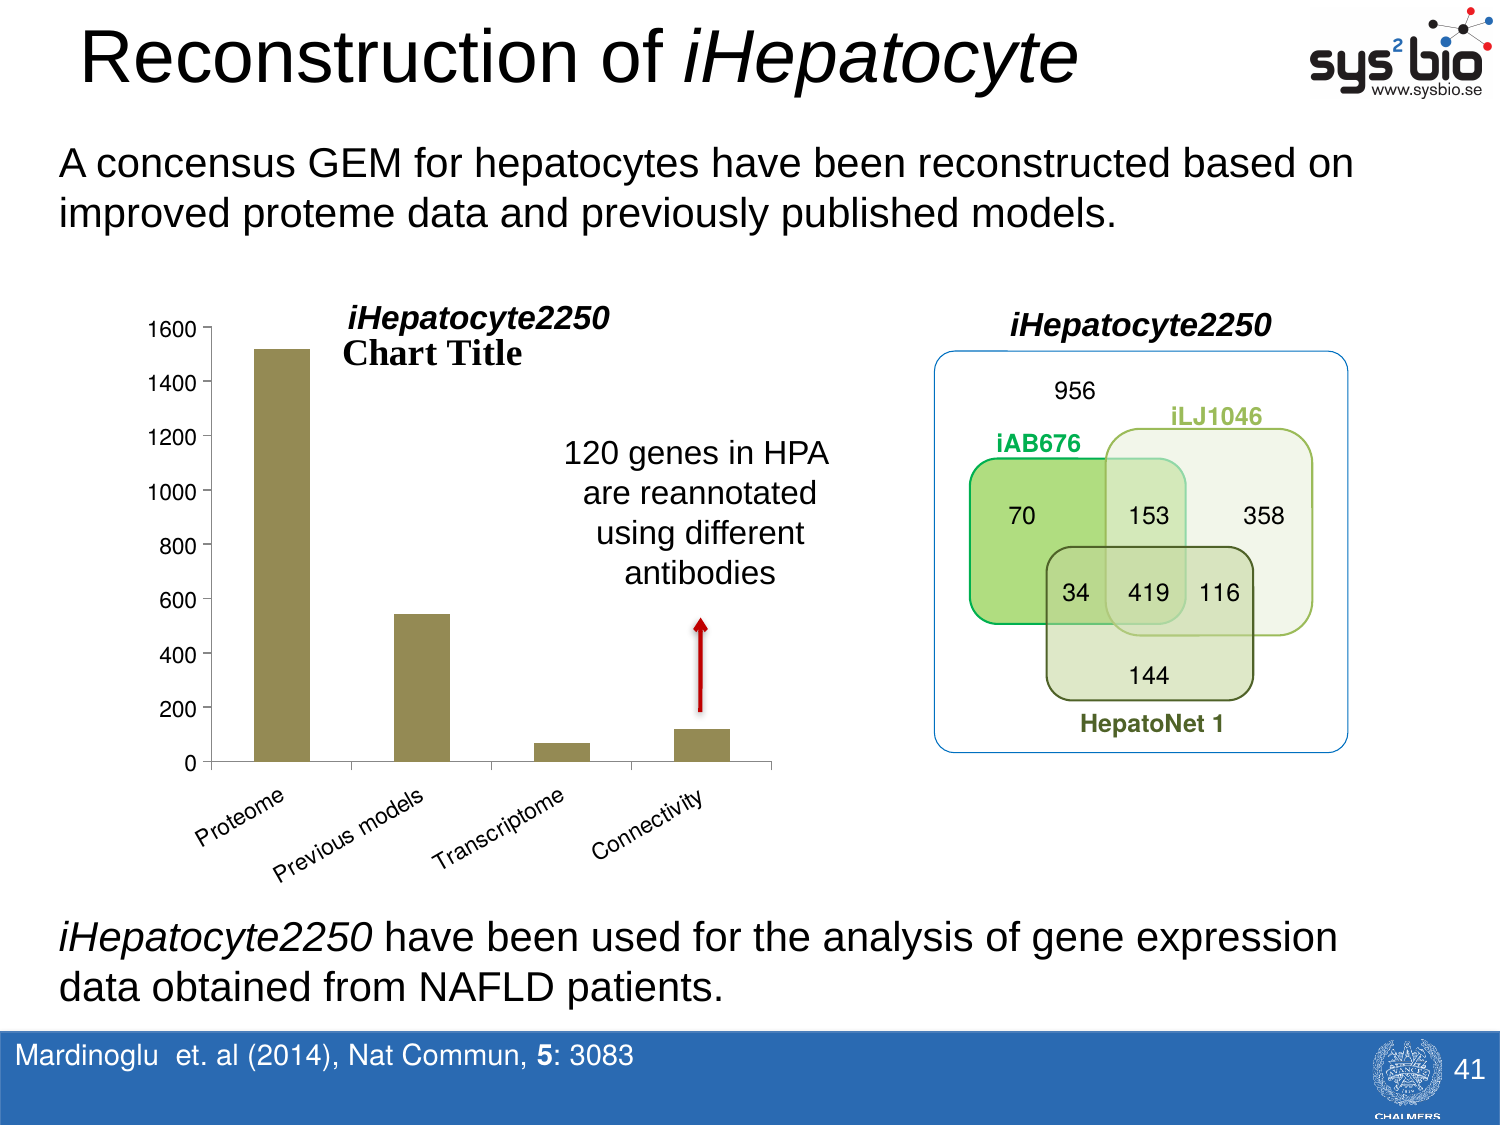

Reconstruction of iHepatocyte
A concensus GEM for hepatocytes have been reconstructed based on improved proteme data and previously published models.
iHepatocyte2250
iHepatocyte2250

### Chart:

| Category |  |
|---|---|
| Proteome | 1518.0 |
| Previous models | 544.0 |
| Transcriptome | 68.0 |
| Connectivity | 120.0 |
956
iLJ1046
iAB676
120 genes in HPA  are reannotated using different antibodies

70
153
358

34
419
116
144
HepatoNet 1
iHepatocyte2250 have been used for the analysis of gene expression data obtained from NAFLD patients.
Mardinoglu  et. al (2014), Nat Commun, 5: 3083
41